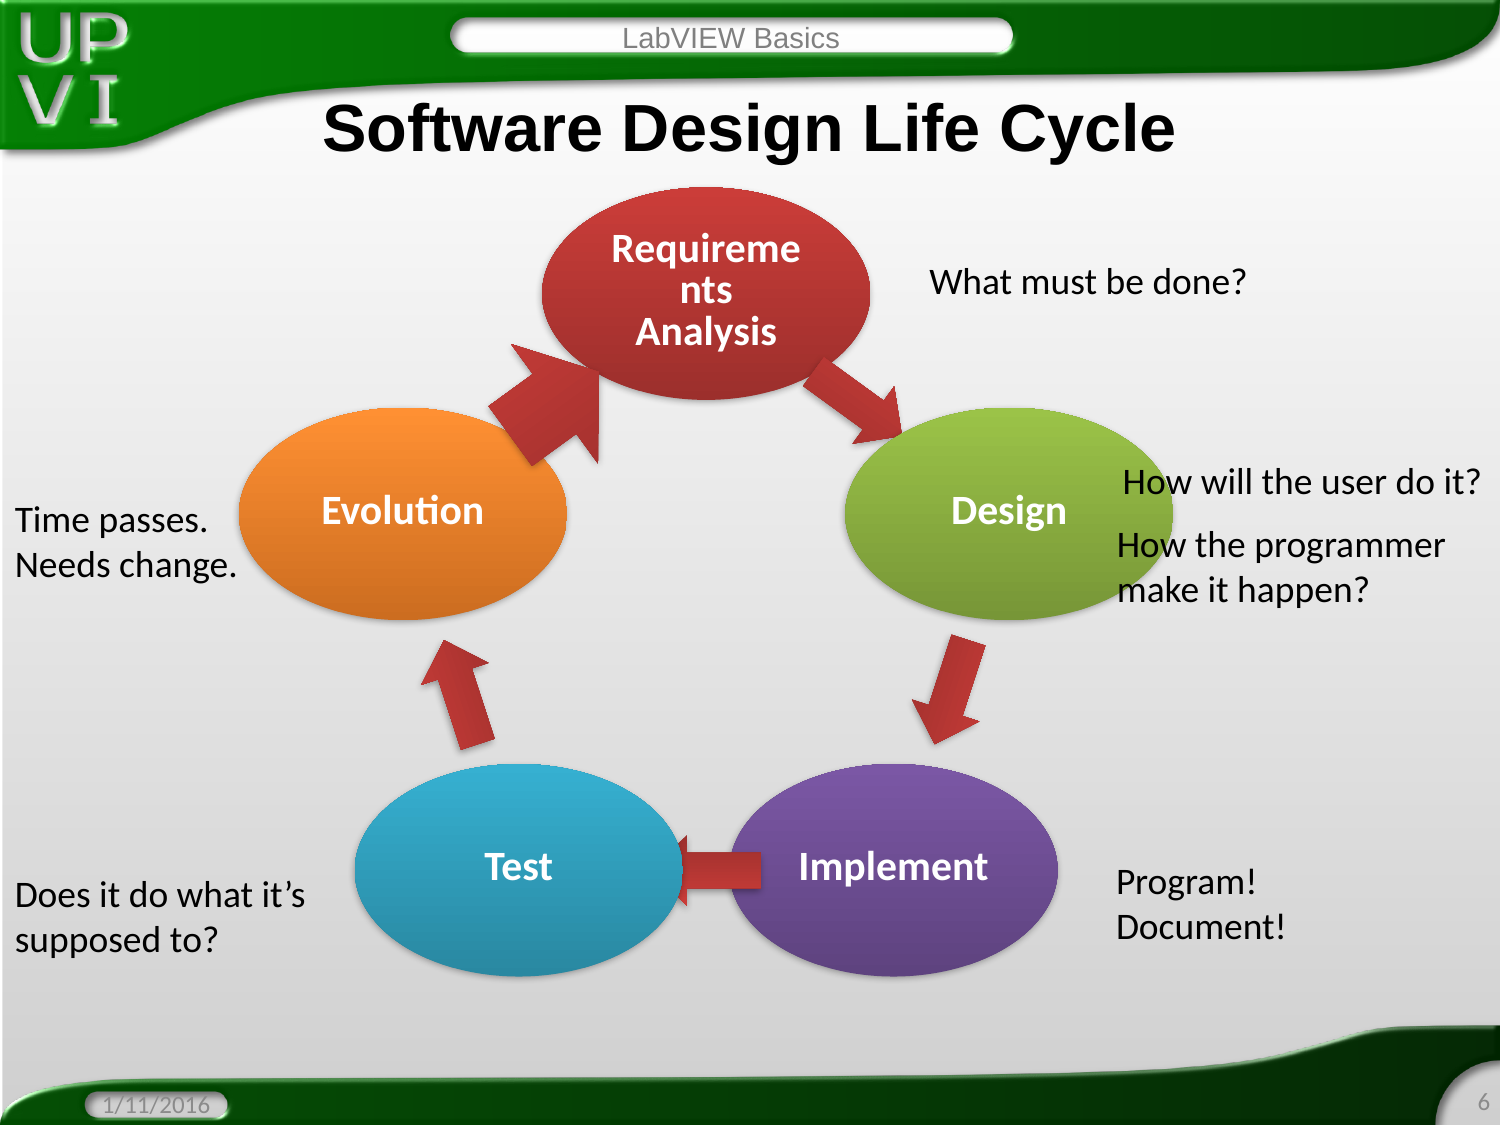

LabVIEW Basics
# Software Design Life Cycle
Requirements Analysis
Design
Implement
Test
Evolution
What must be done?
How will the user do it?
Time passes.
Needs change.
How the programmer
make it happen?
Program!
Document!
Does it do what it’s supposed to?
6
1/11/2016